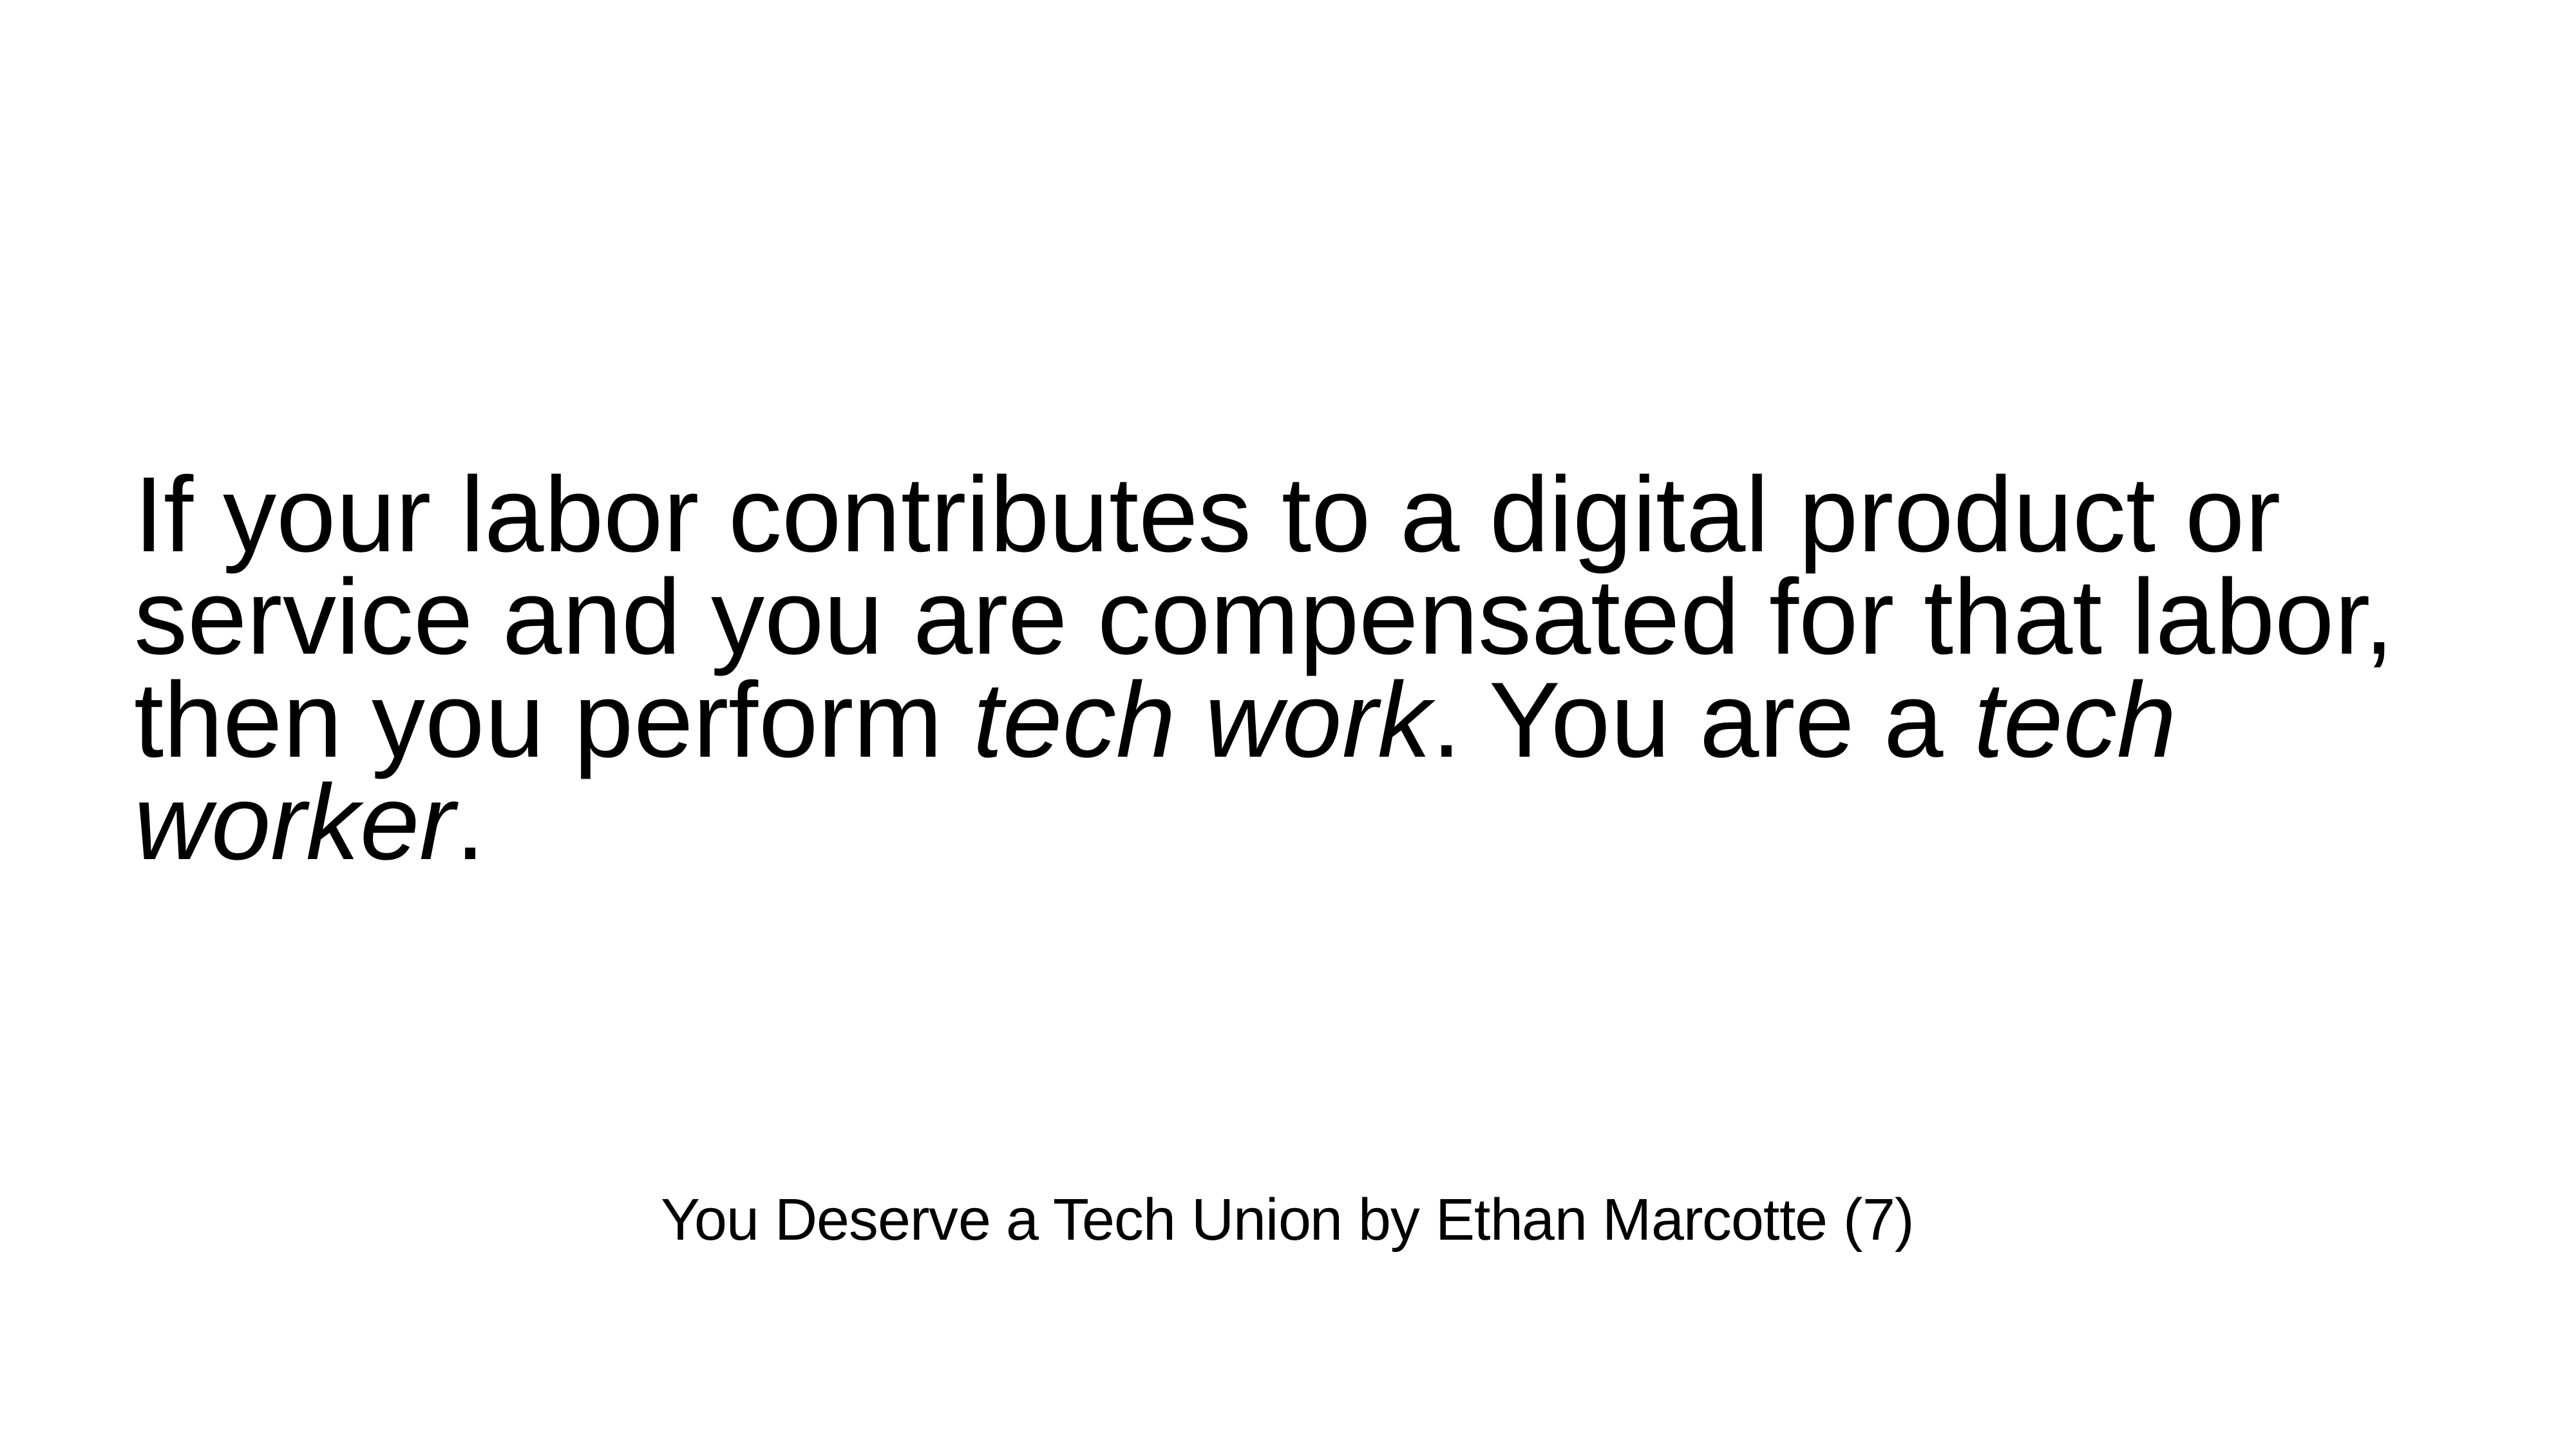

If your labor contributes to a digital product or service and you are compensated for that labor, then you perform tech work. You are a tech worker.
You Deserve a Tech Union by Ethan Marcotte (7)